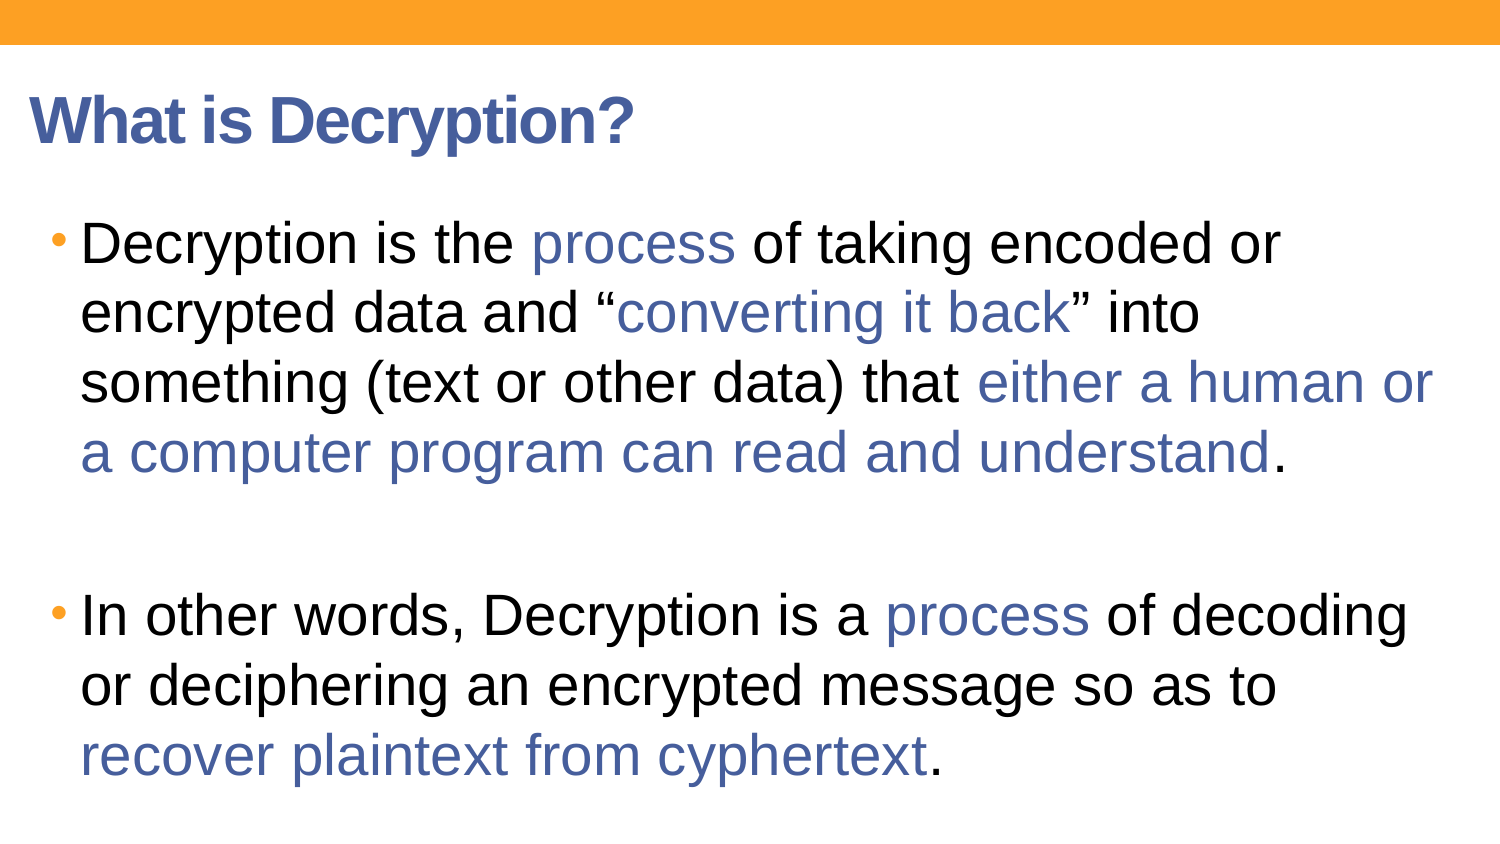

# What is Decryption?
Decryption is the process of taking encoded or encrypted data and “converting it back” into something (text or other data) that either a human or a computer program can read and understand.

In other words, Decryption is a process of decoding or deciphering an encrypted message so as to recover plaintext from cyphertext.